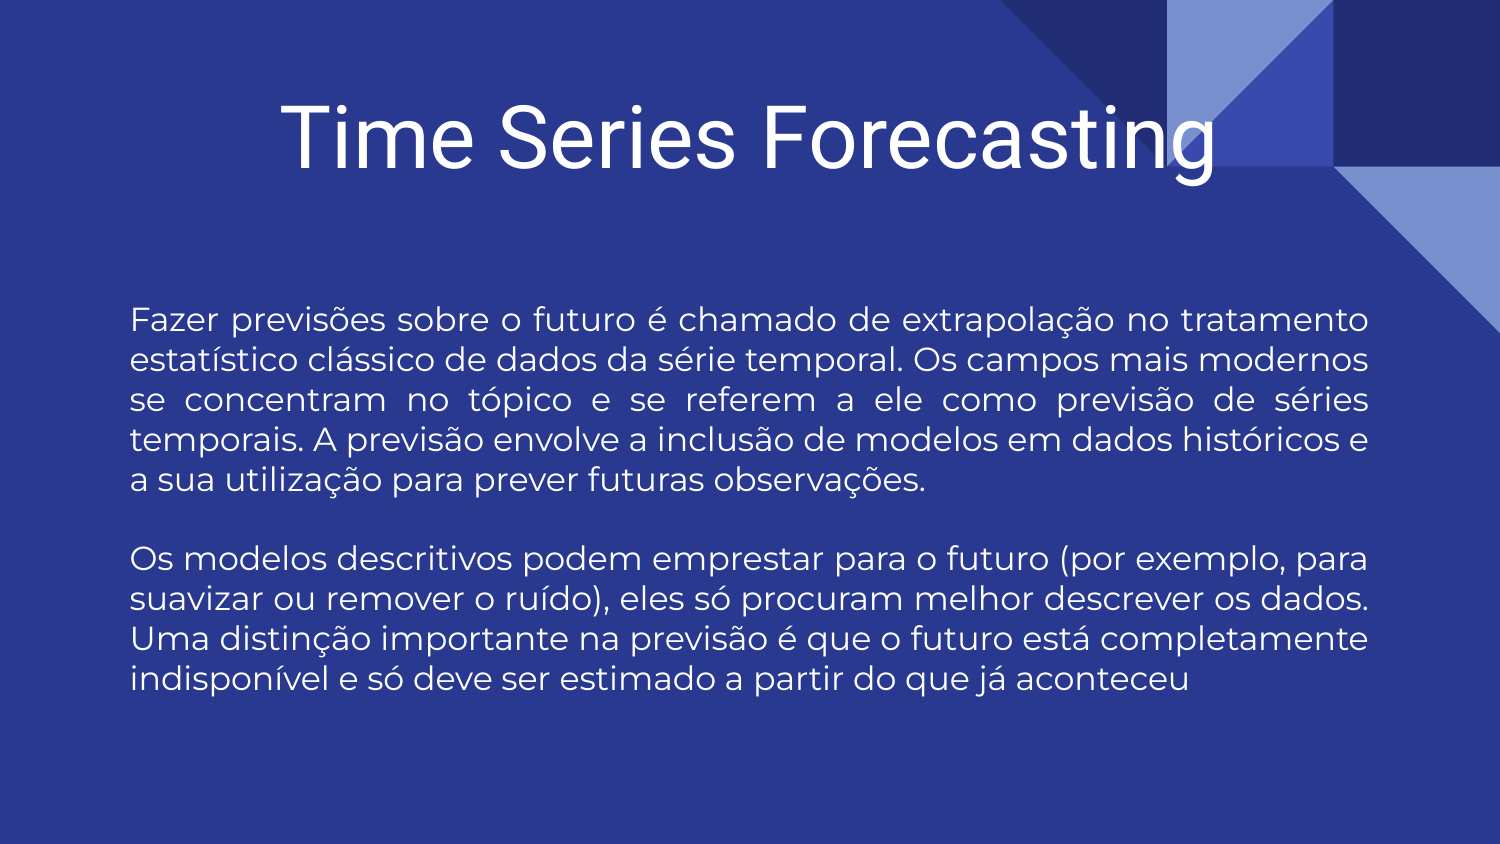

# Time Series Forecasting
Fazer previsões sobre o futuro é chamado de extrapolação no tratamento estatístico clássico de dados da série temporal. Os campos mais modernos se concentram no tópico e se referem a ele como previsão de séries temporais. A previsão envolve a inclusão de modelos em dados históricos e a sua utilização para prever futuras observações.

Os modelos descritivos podem emprestar para o futuro (por exemplo, para suavizar ou remover o ruído), eles só procuram melhor descrever os dados. Uma distinção importante na previsão é que o futuro está completamente indisponível e só deve ser estimado a partir do que já aconteceu